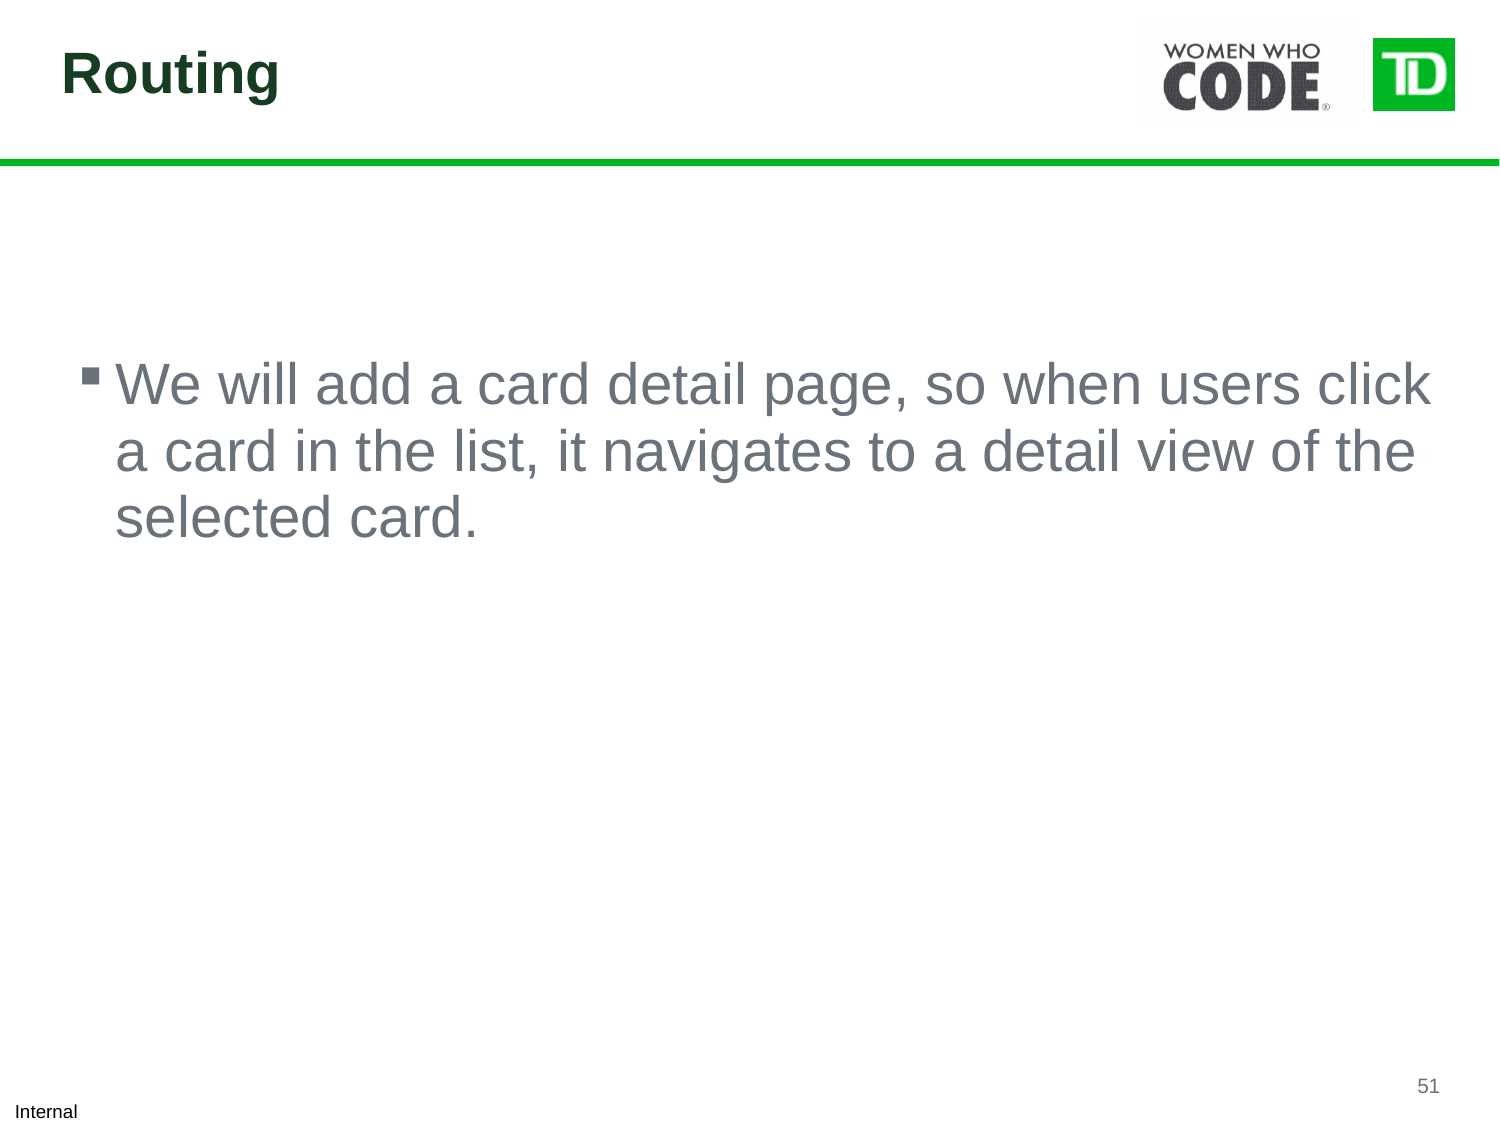

# Routing

We will add a card detail page, so when users click a card in the list, it navigates to a detail view of the selected card.

51